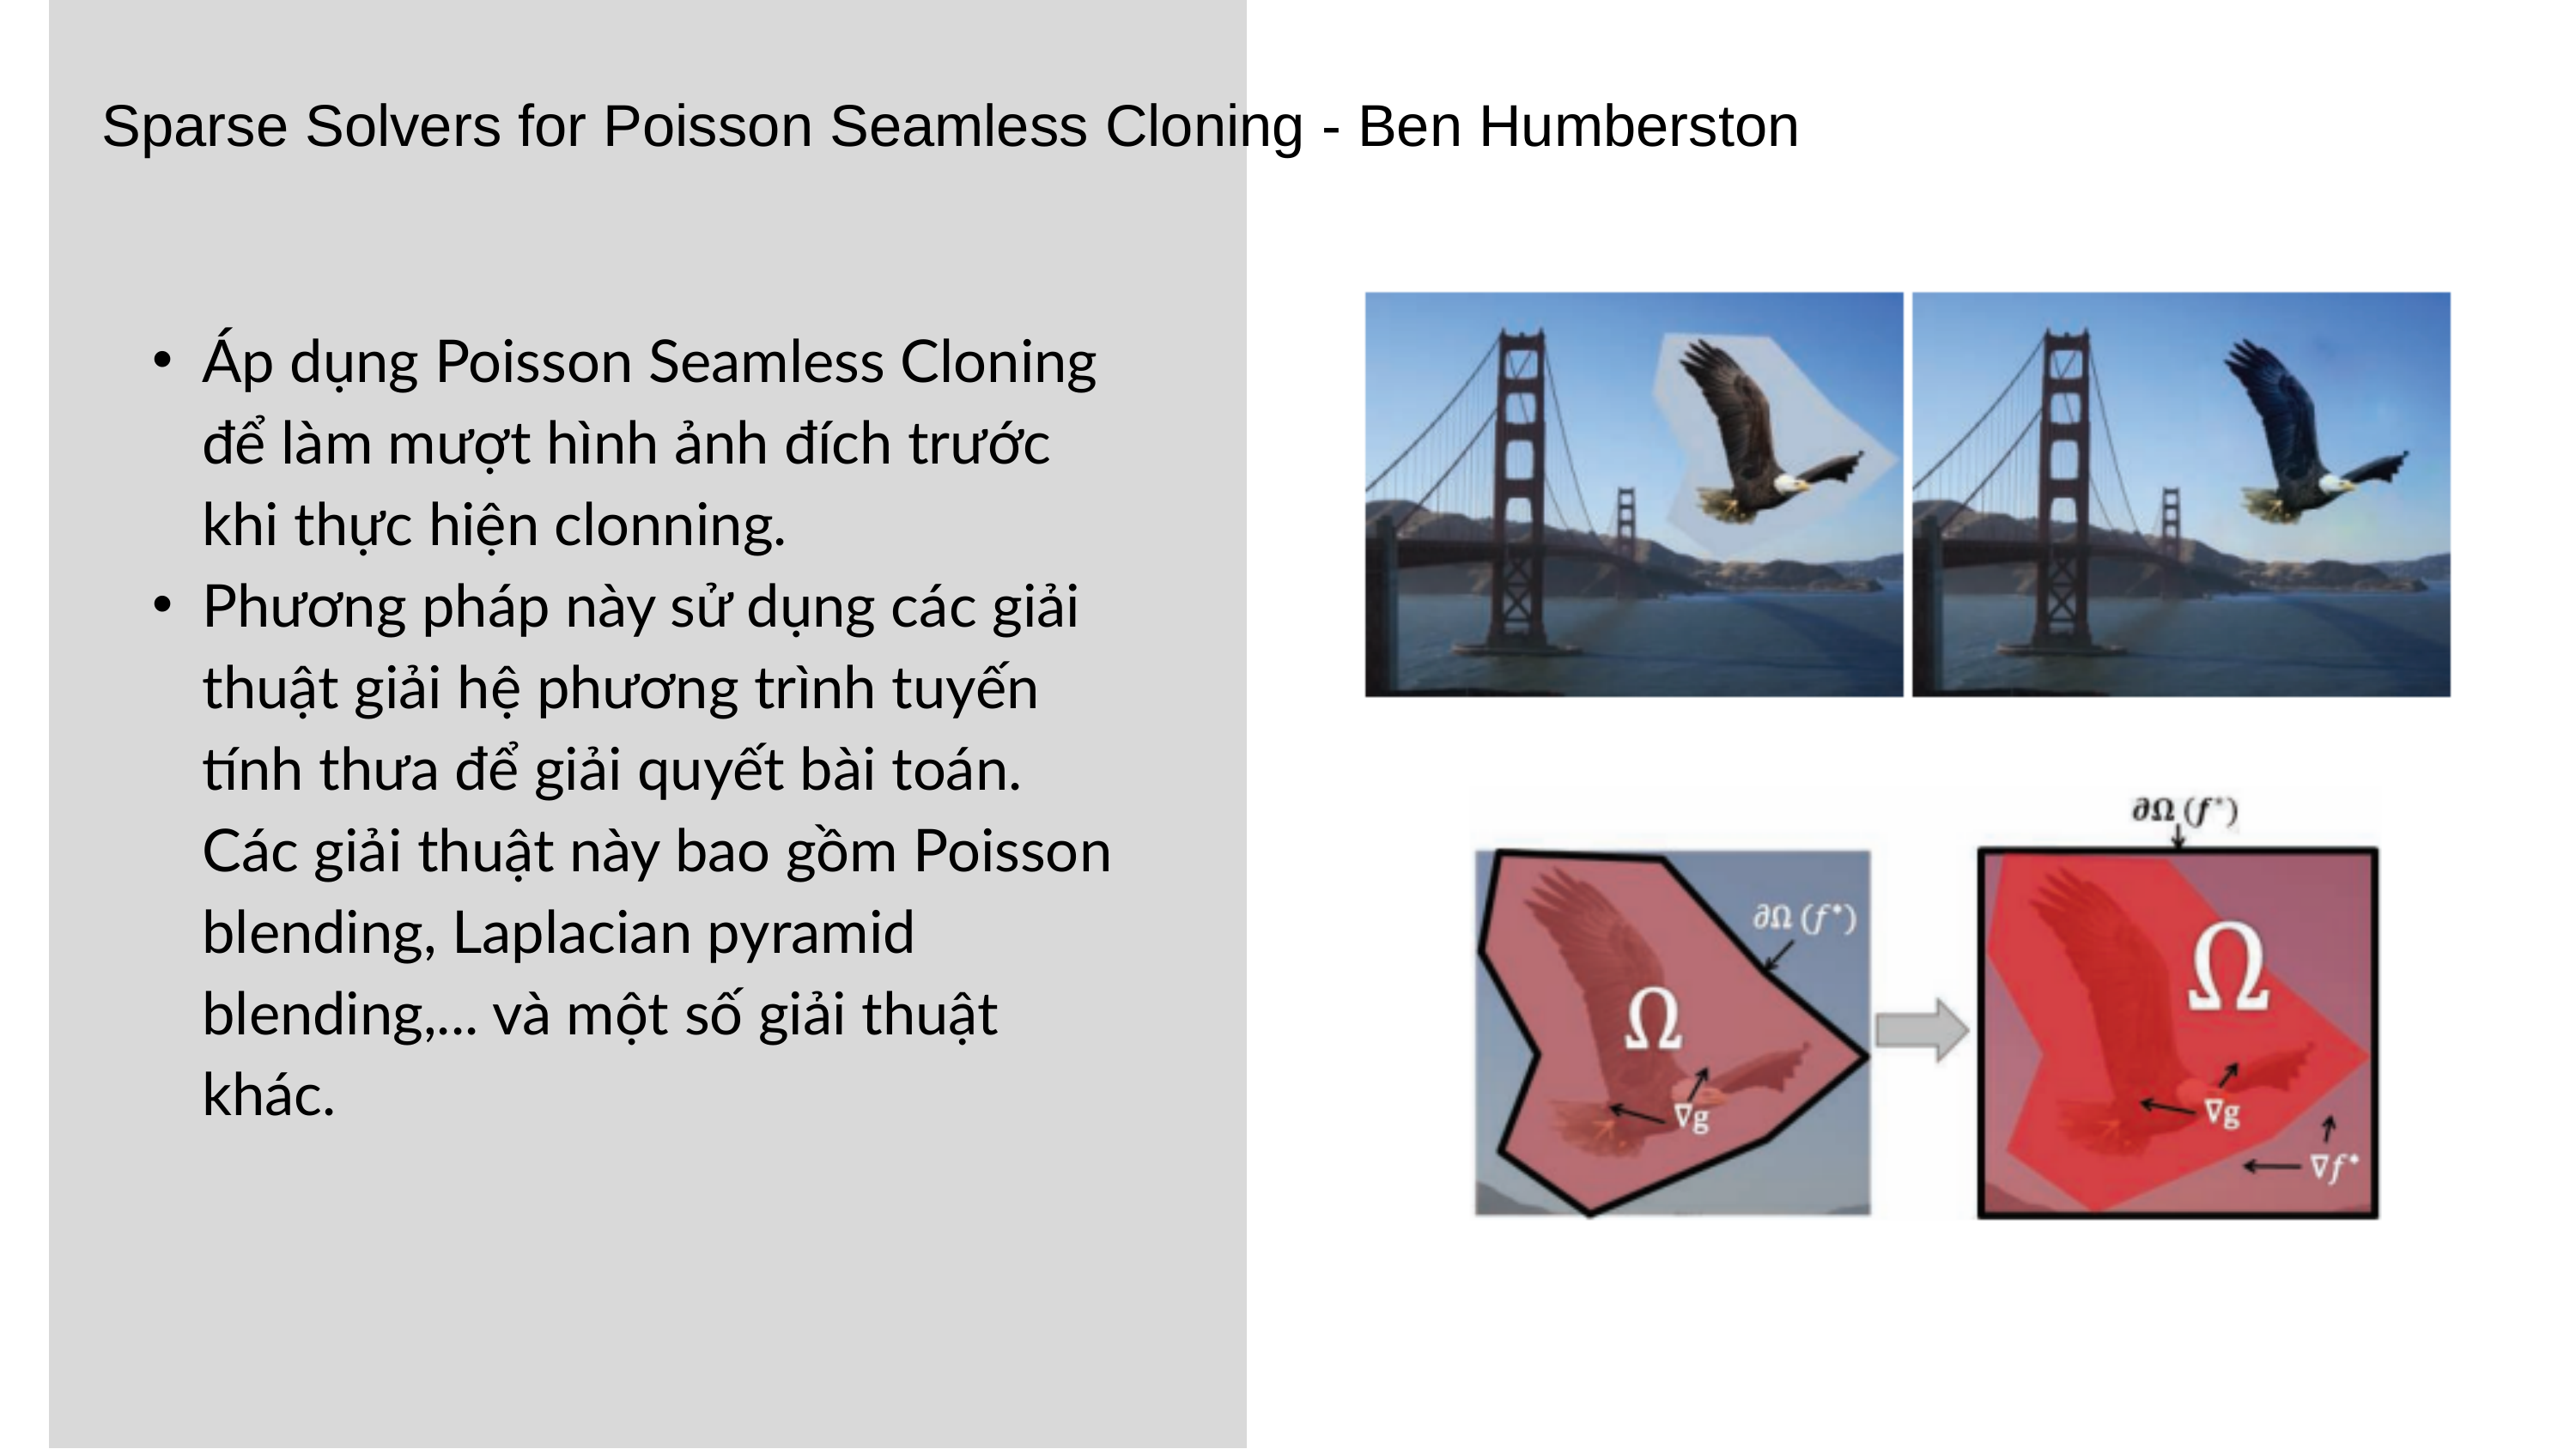

Sparse Solvers for Poisson Seamless Cloning - Ben Humberston

Áp dụng Poisson Seamless Cloning để làm mượt hình ảnh đích trước khi thực hiện clonning.
Phương pháp này sử dụng các giải thuật giải hệ phương trình tuyến tính thưa để giải quyết bài toán. Các giải thuật này bao gồm Poisson blending, Laplacian pyramid blending,... và một số giải thuật khác.